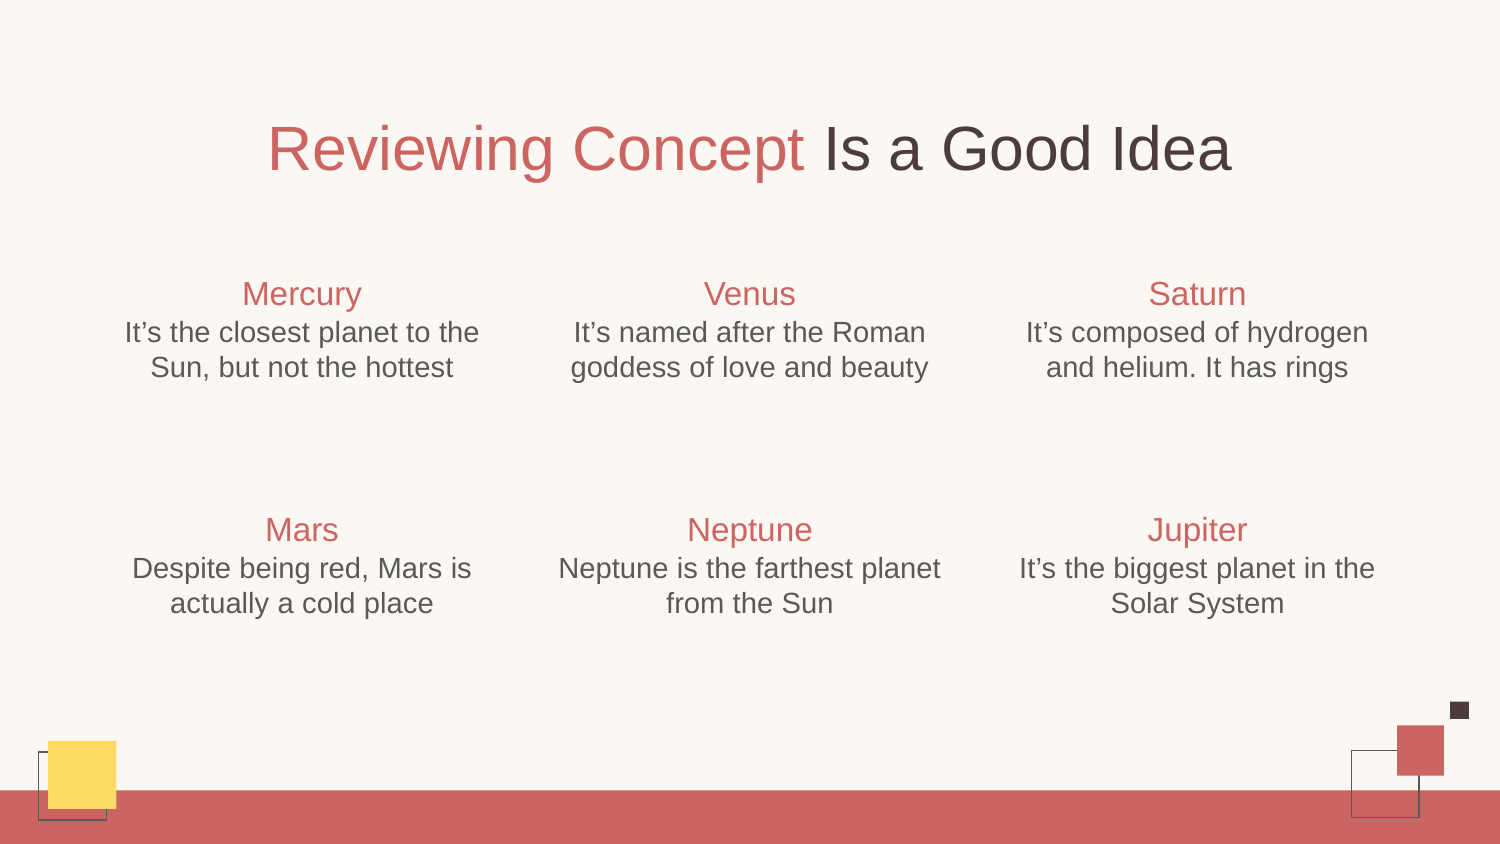

# Reviewing Concept Is a Good Idea
Mercury
Venus
Saturn
It’s the closest planet to the Sun, but not the hottest
It’s named after the Roman goddess of love and beauty
It’s composed of hydrogen and helium. It has rings
Mars
Neptune
Jupiter
Despite being red, Mars is actually a cold place
Neptune is the farthest planet from the Sun
It’s the biggest planet in the Solar System